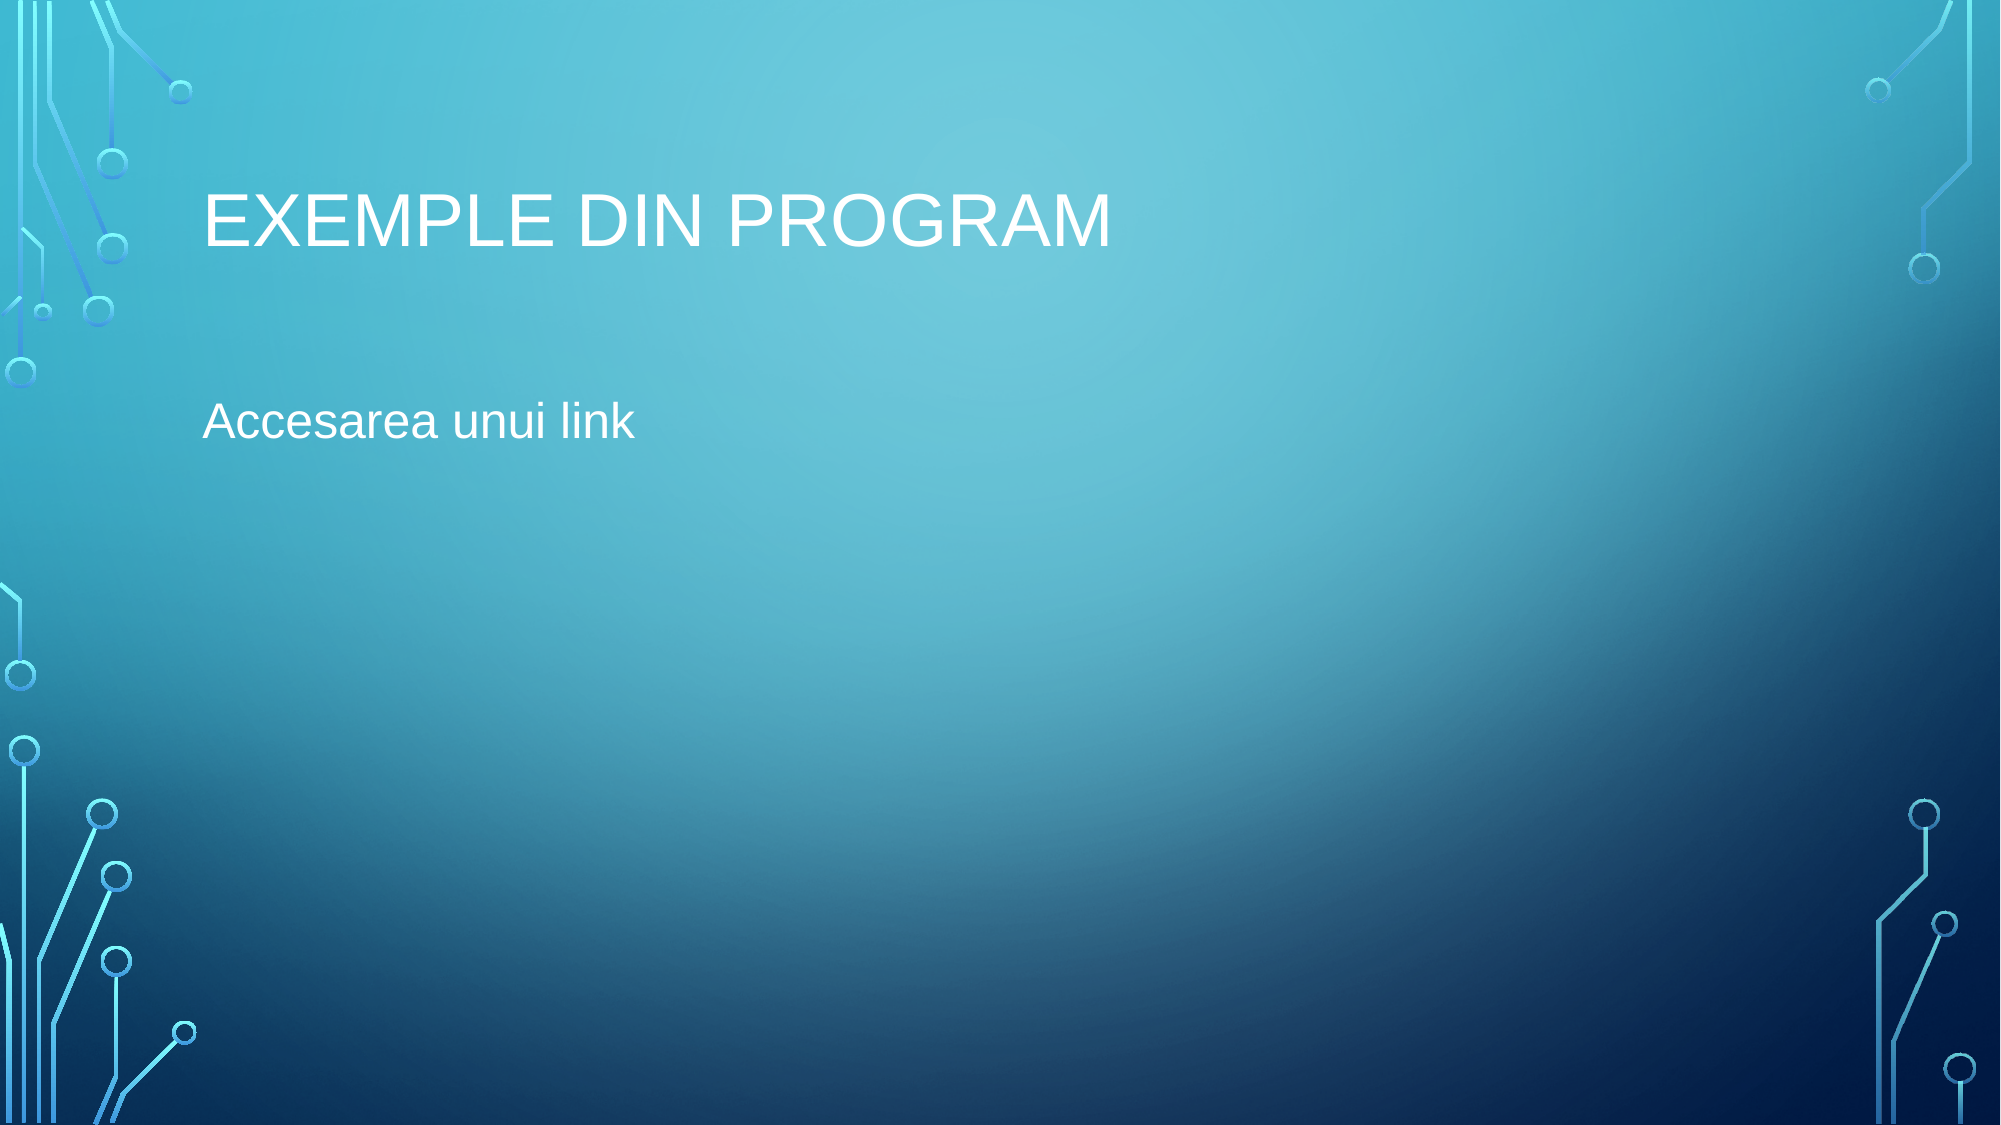

# Exemple din program
Accesarea unui link